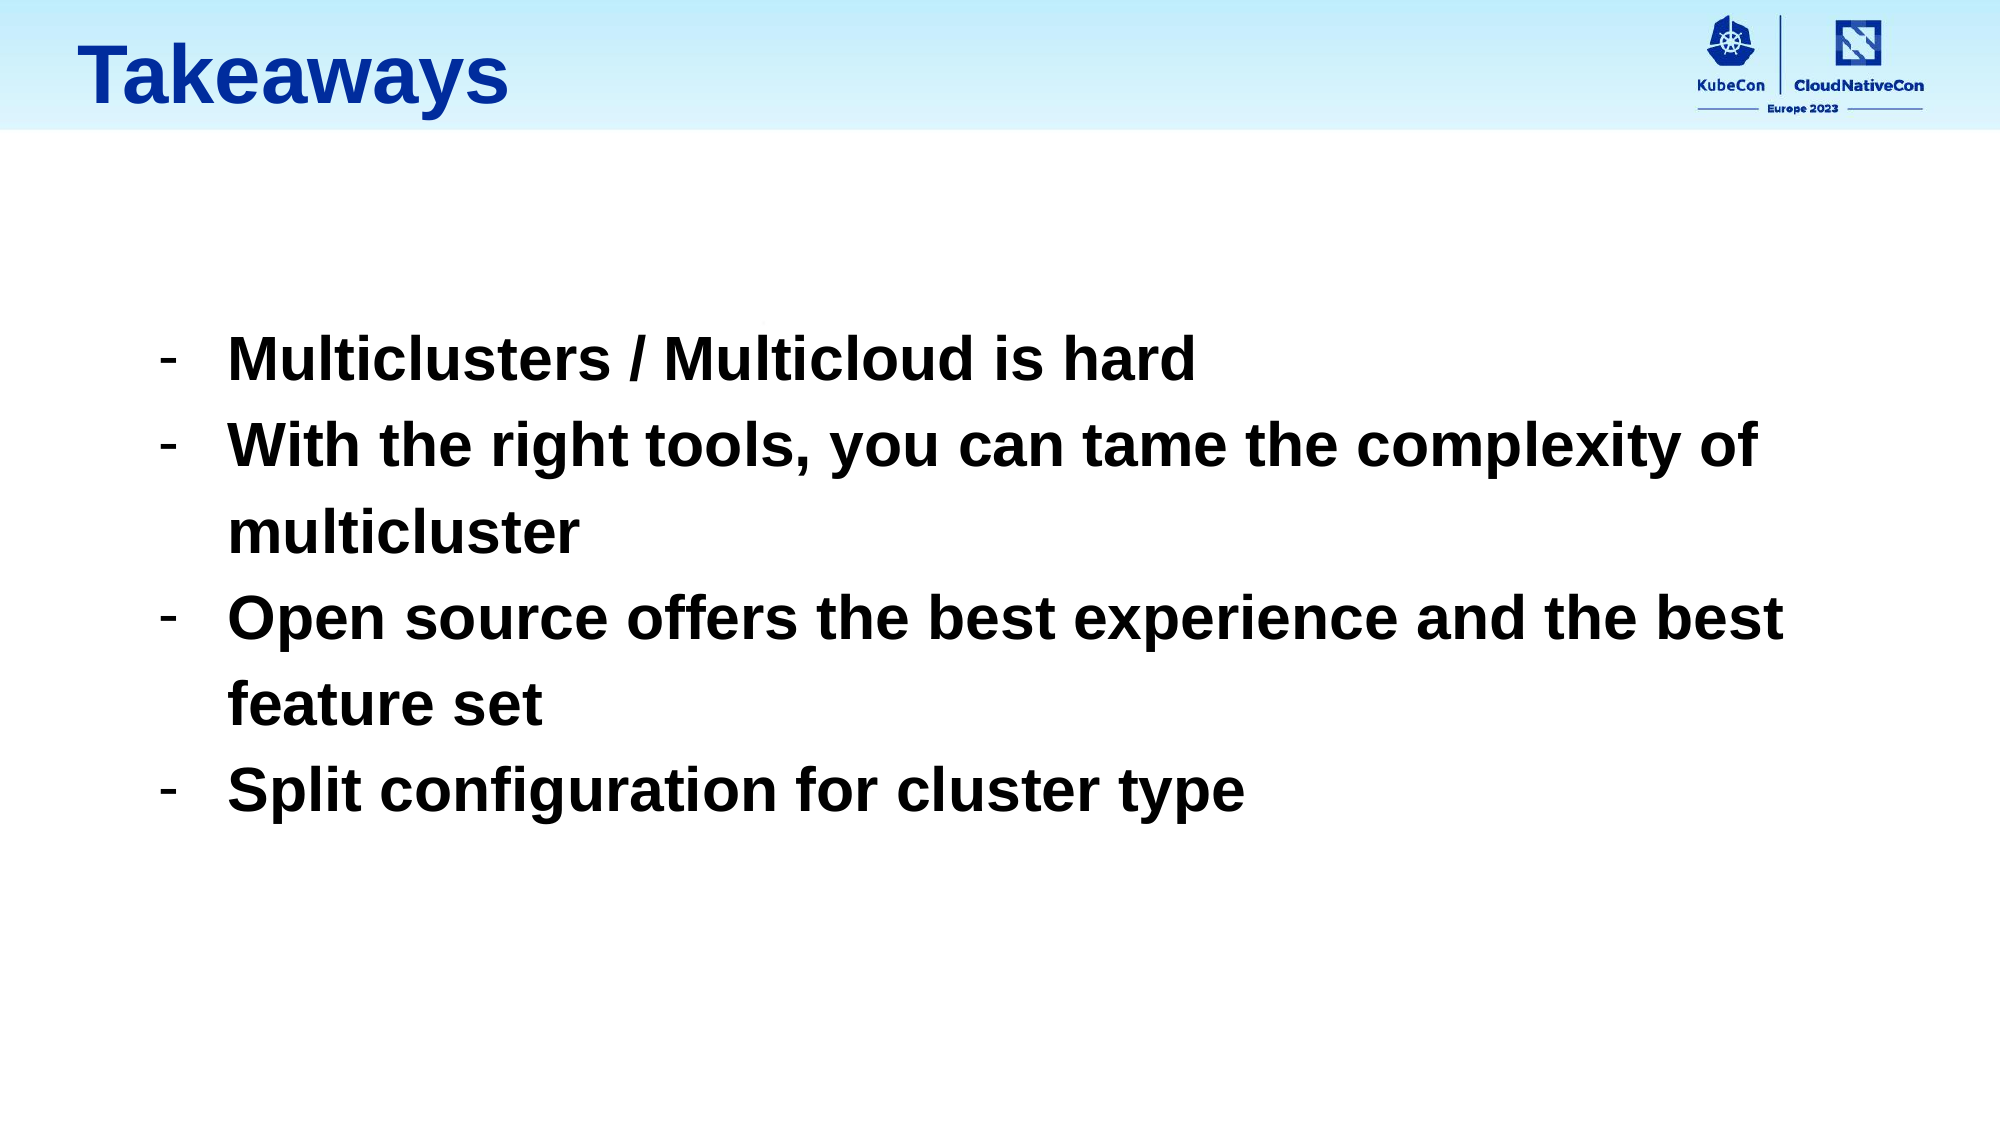

Takeaways

Multiclusters / Multicloud is hard
With the right tools, you can tame the complexity of multicluster
Open source offers the best experience and the best feature set
Split configuration for cluster type